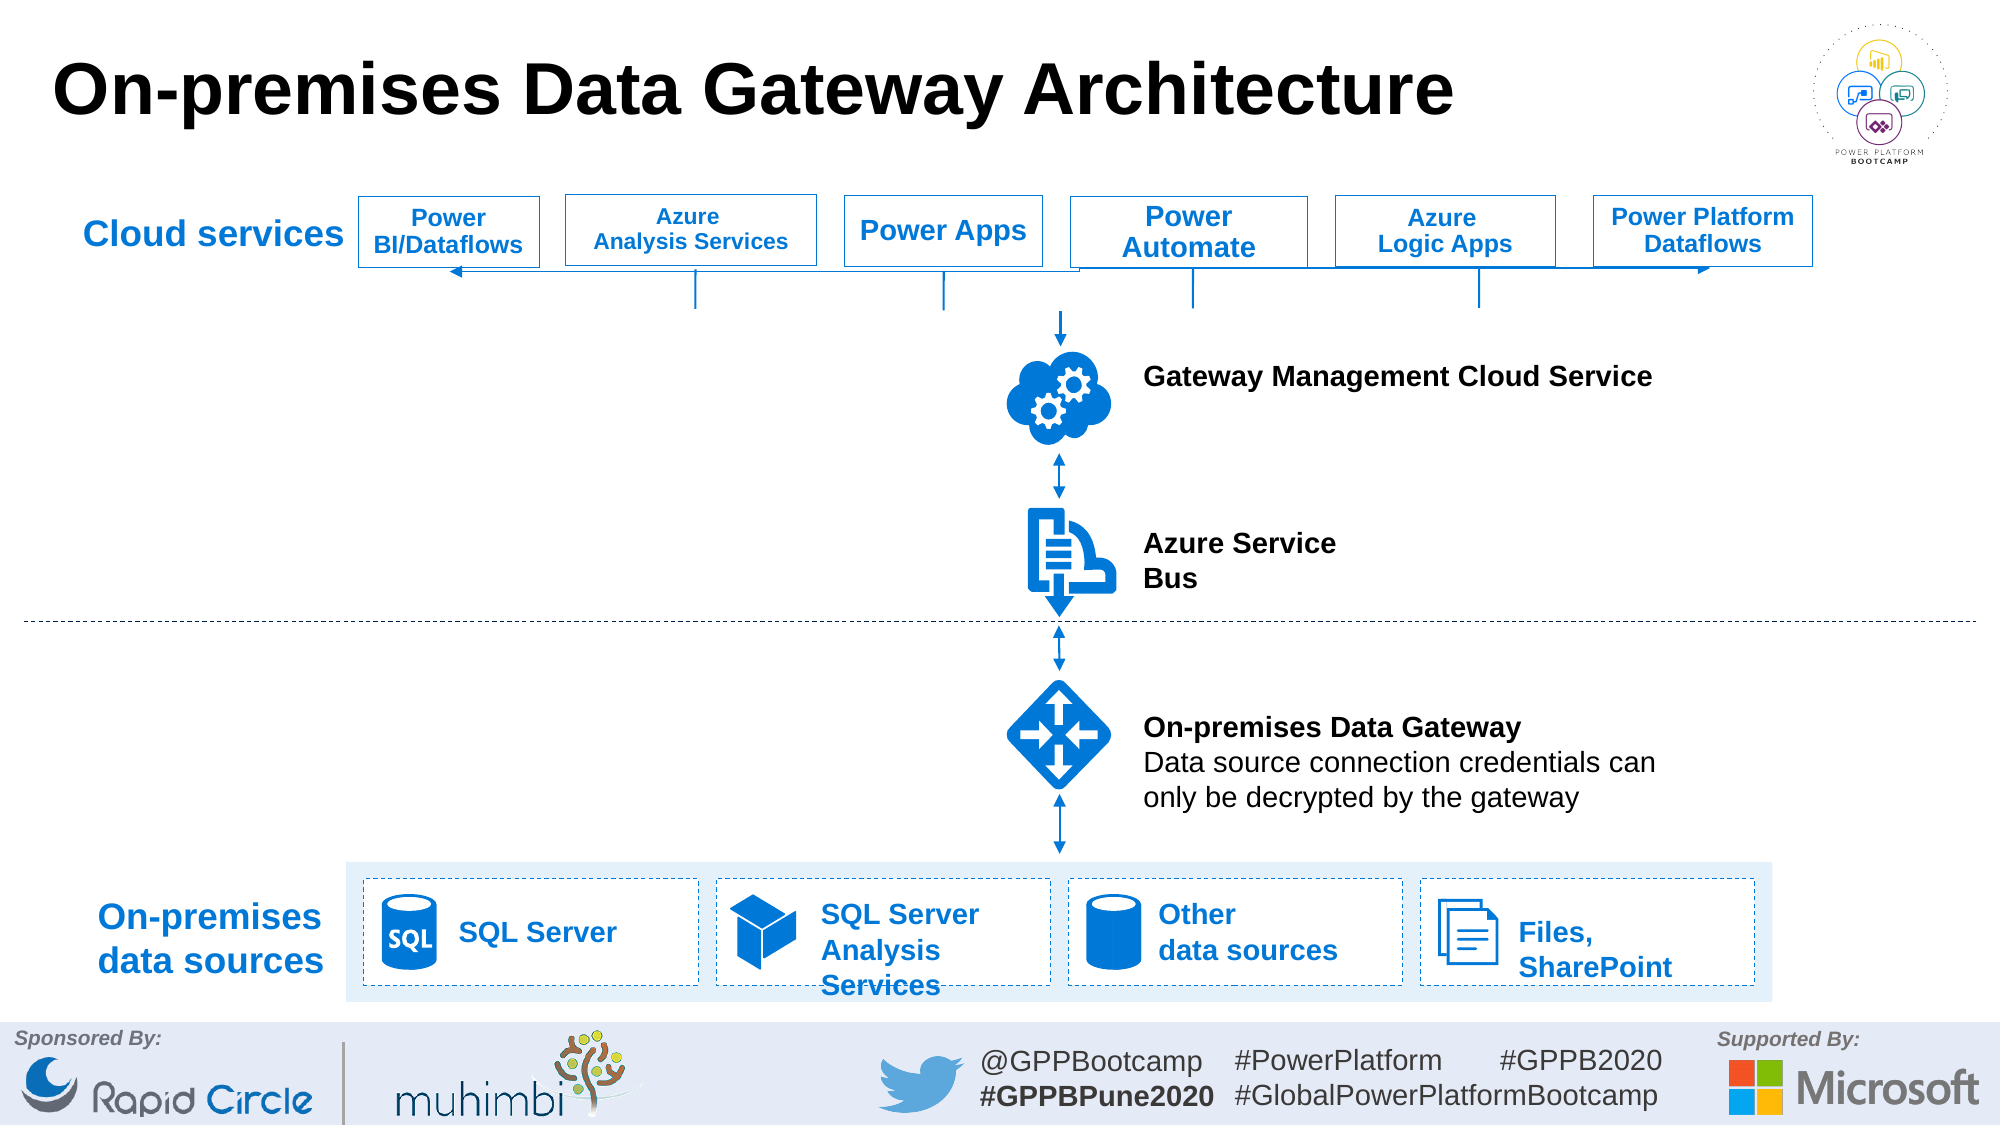

# On-premises Data Gateway Architecture

Azure
Analysis Services
Power Apps
Power Platform Dataflows
Azure
Logic Apps
Power BI/Dataflows
Power Automate
Cloud services

Gateway Management Cloud Service

Azure Service Bus

On-premises Data Gateway
Data source connection credentials can only be decrypted by the gateway

On-premises data sources

SQL Server
Analysis Services
Other
data sources

SQL Server
Files, SharePoint